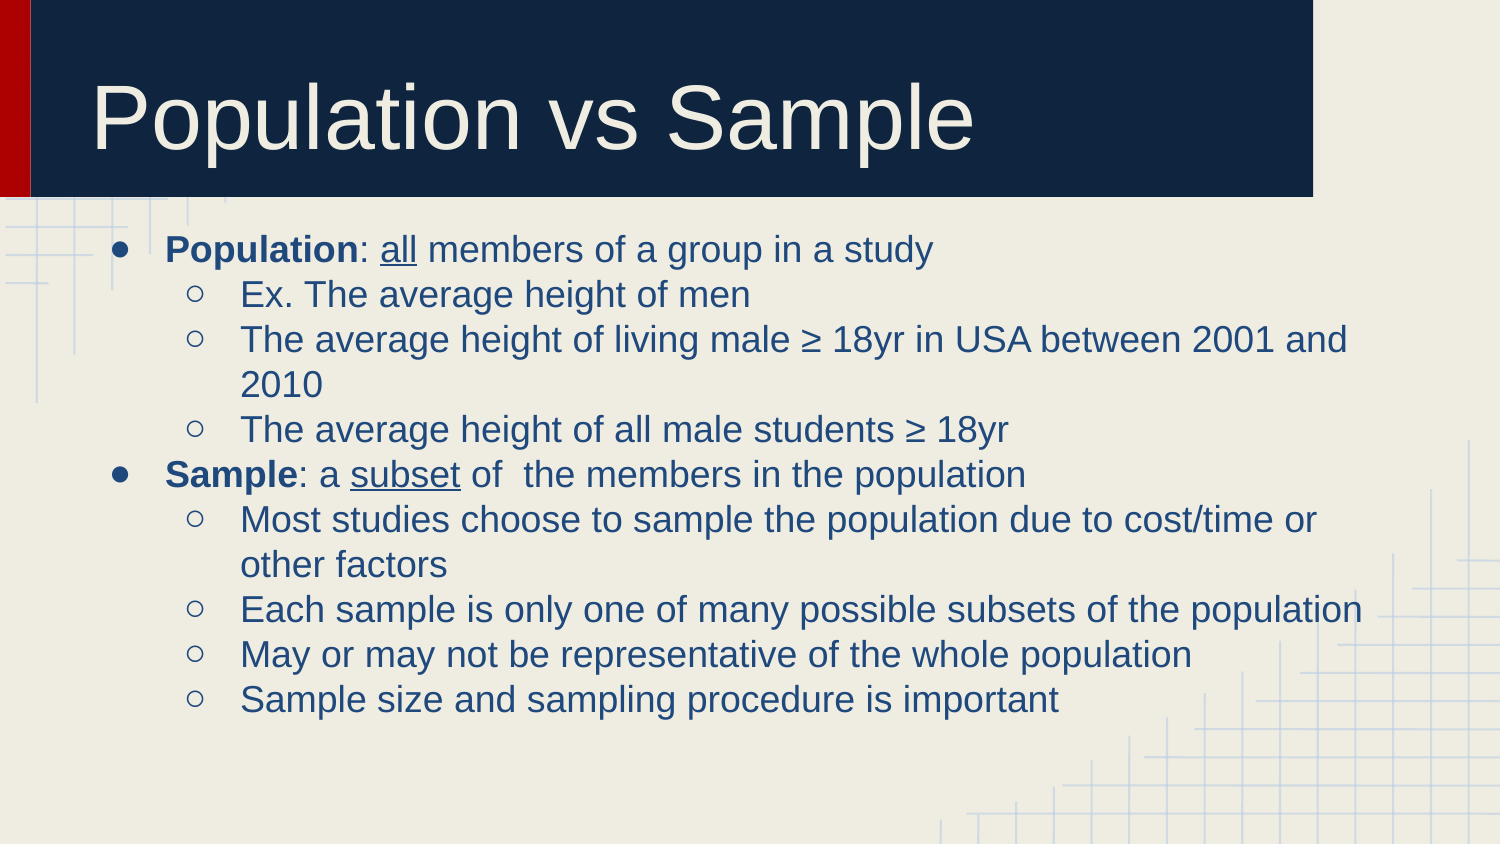

# Population vs Sample
Population: all members of a group in a study
Ex. The average height of men
The average height of living male ≥ 18yr in USA between 2001 and 2010
The average height of all male students ≥ 18yr
Sample: a subset of  the members in the population
Most studies choose to sample the population due to cost/time or other factors
Each sample is only one of many possible subsets of the population
May or may not be representative of the whole population
Sample size and sampling procedure is important